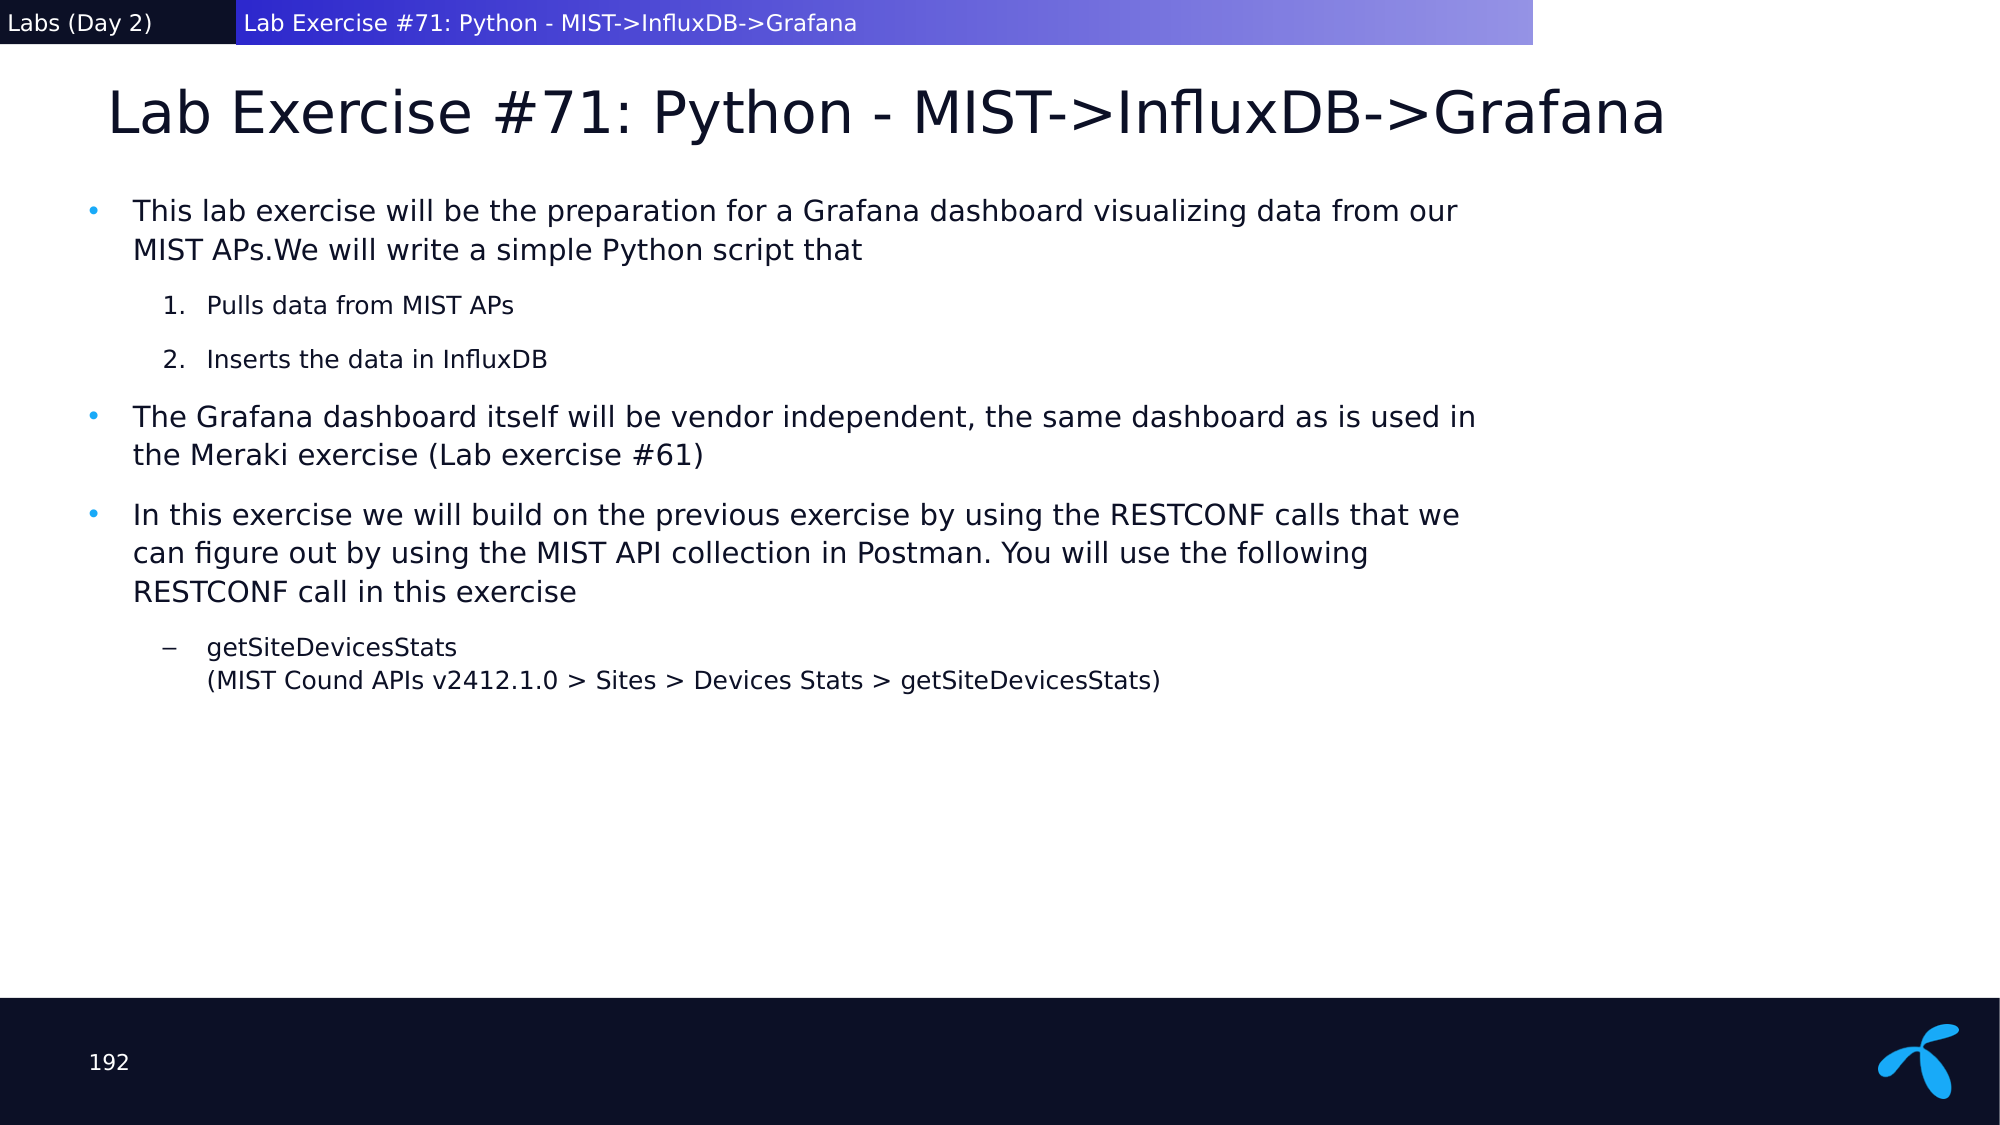

Labs (Day 2)
 Lab Exercise #71: Python - MIST->InfluxDB->Grafana
# Lab Exercise #71: Python - MIST->InfluxDB->Grafana
This lab exercise will be the preparation for a Grafana dashboard visualizing data from our MIST APs.We will write a simple Python script that
Pulls data from MIST APs
Inserts the data in InfluxDB
The Grafana dashboard itself will be vendor independent, the same dashboard as is used in the Meraki exercise (Lab exercise #61)
In this exercise we will build on the previous exercise by using the RESTCONF calls that we can figure out by using the MIST API collection in Postman. You will use the following RESTCONF call in this exercise
getSiteDevicesStats
(MIST Cound APIs v2412.1.0 > Sites > Devices Stats > getSiteDevicesStats)
192